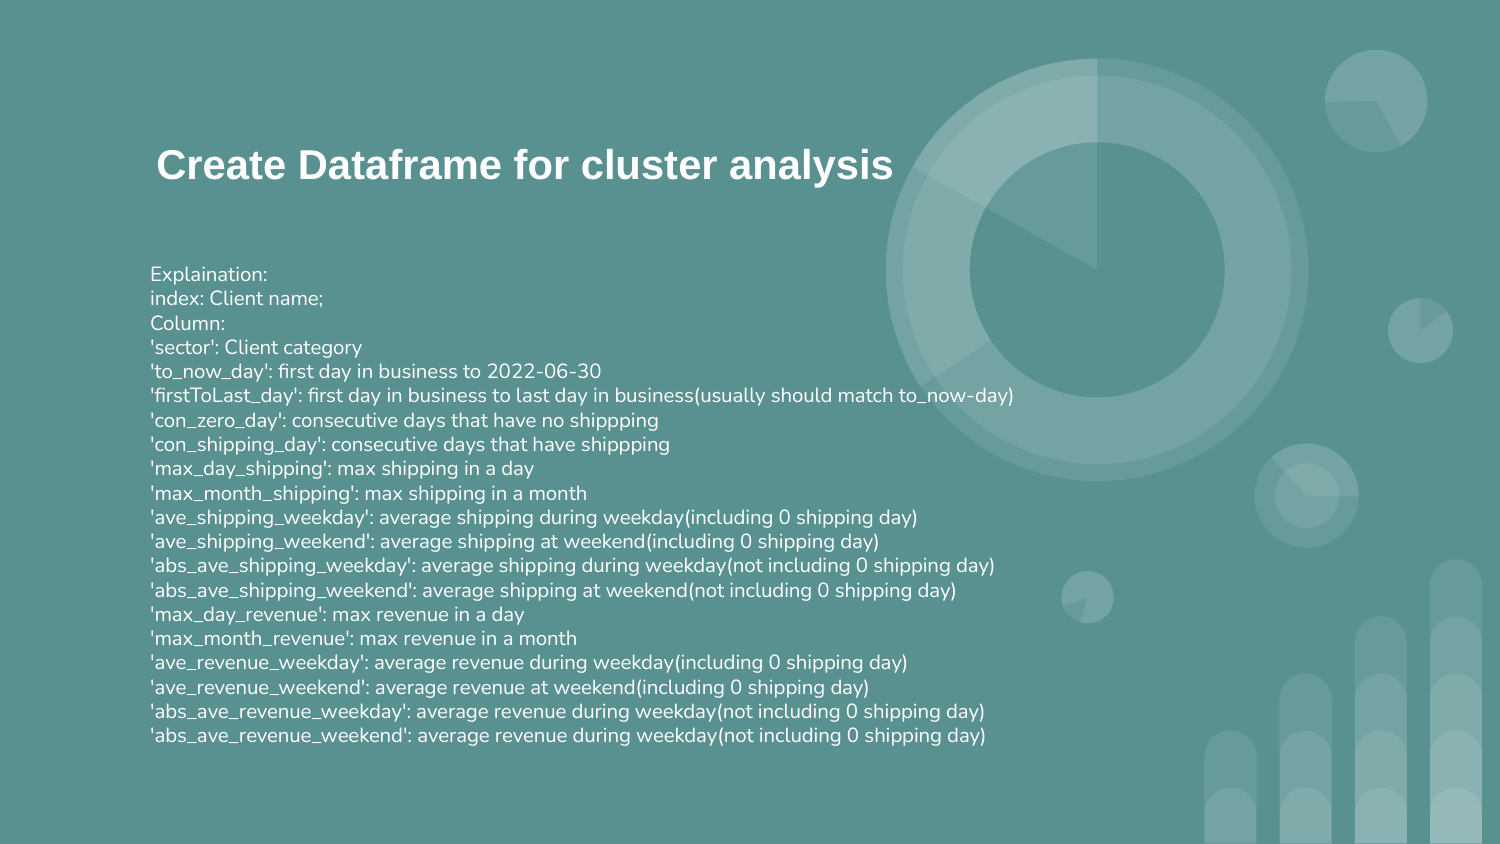

# Create Dataframe for cluster analysis
Explaination:
index: Client name;
Column:
'sector': Client category
'to_now_day': first day in business to 2022-06-30
'firstToLast_day': first day in business to last day in business(usually should match to_now-day)
'con_zero_day': consecutive days that have no shippping
'con_shipping_day': consecutive days that have shippping
'max_day_shipping': max shipping in a day
'max_month_shipping': max shipping in a month
'ave_shipping_weekday': average shipping during weekday(including 0 shipping day)
'ave_shipping_weekend': average shipping at weekend(including 0 shipping day)
'abs_ave_shipping_weekday': average shipping during weekday(not including 0 shipping day)
'abs_ave_shipping_weekend': average shipping at weekend(not including 0 shipping day)
'max_day_revenue': max revenue in a day
'max_month_revenue': max revenue in a month
'ave_revenue_weekday': average revenue during weekday(including 0 shipping day)
'ave_revenue_weekend': average revenue at weekend(including 0 shipping day)
'abs_ave_revenue_weekday': average revenue during weekday(not including 0 shipping day)
'abs_ave_revenue_weekend': average revenue during weekday(not including 0 shipping day)